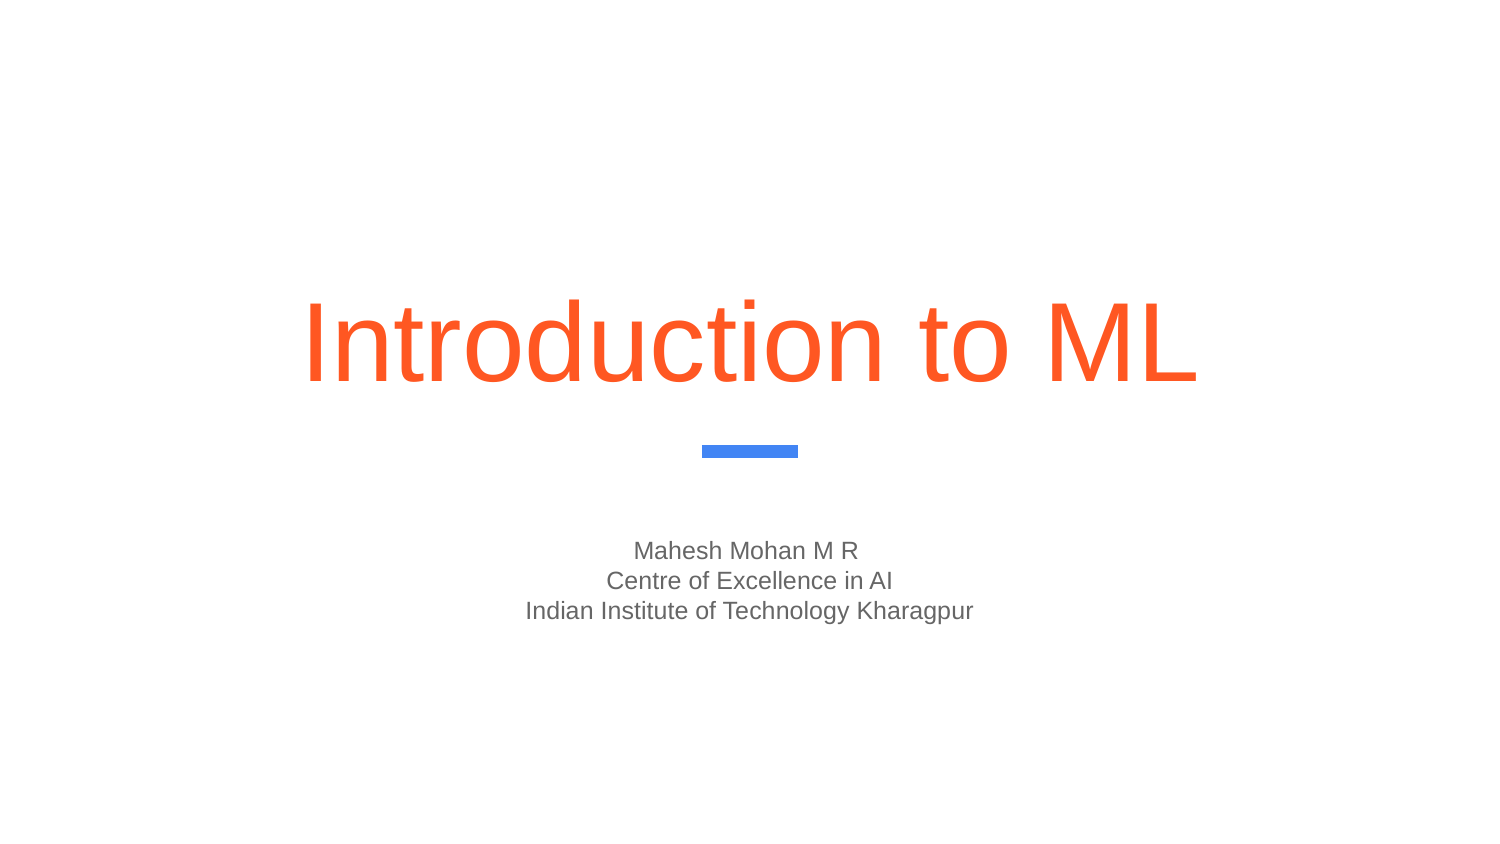

ons
# Introduction to ML
Mahesh Mohan M R
Centre of Excellence in AI
Indian Institute of Technology Kharagpur